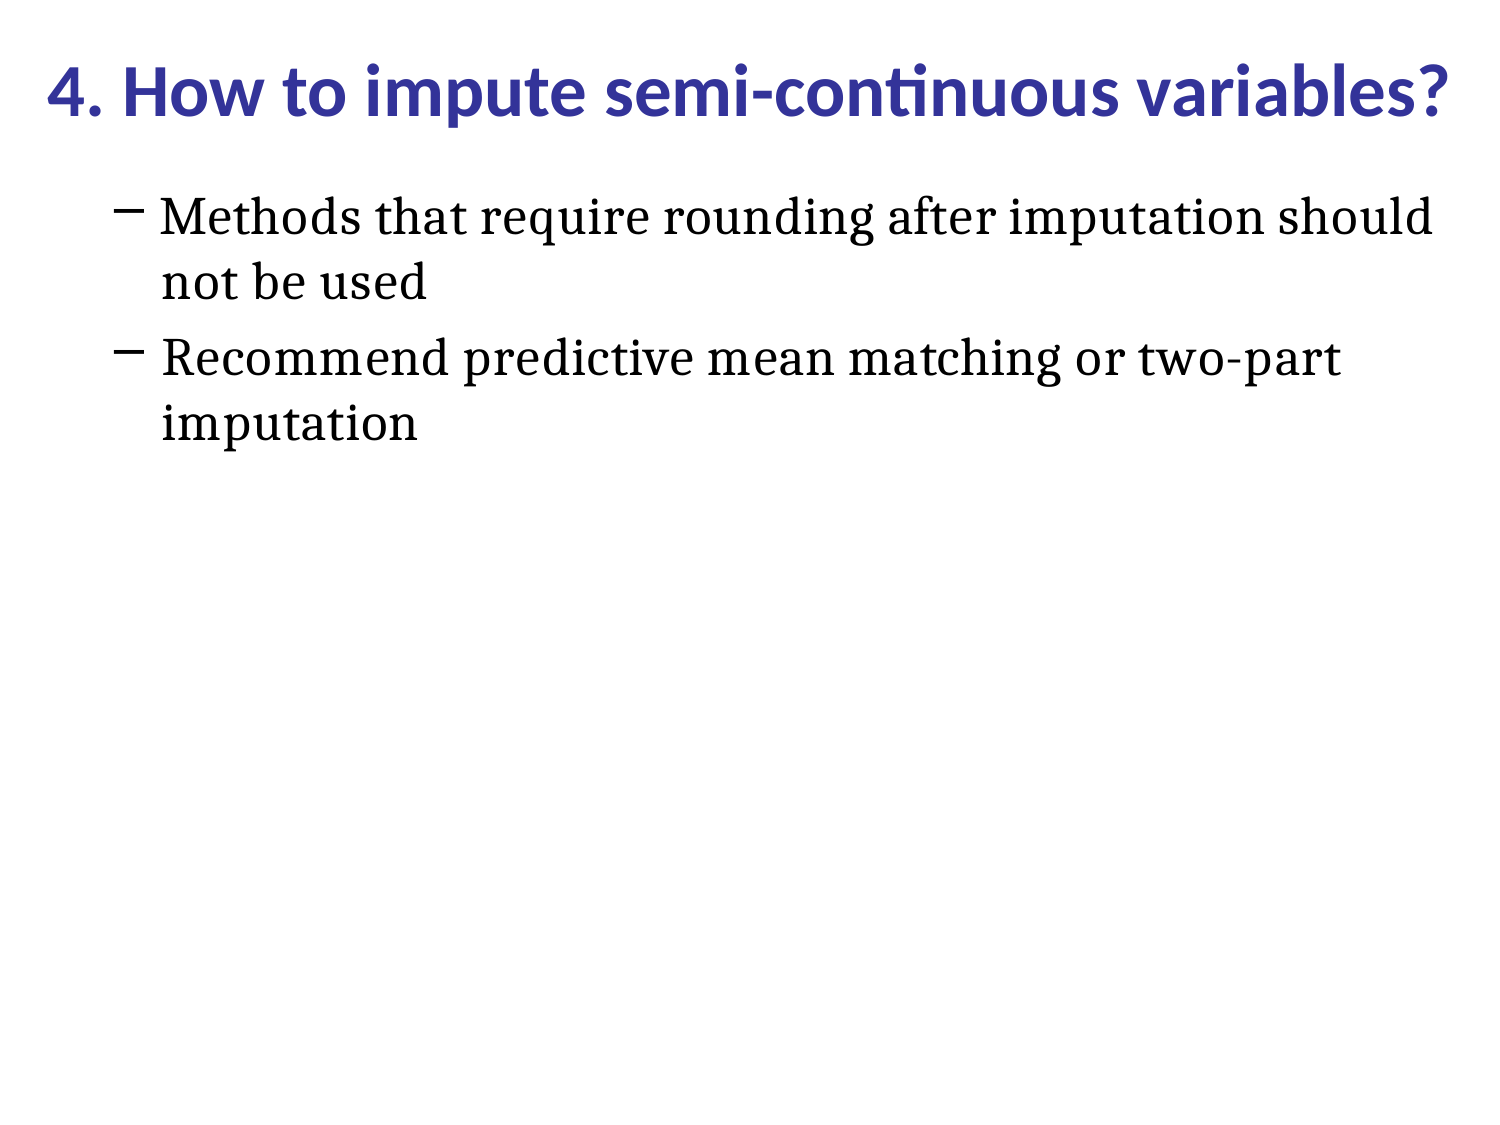

# 4. How to impute semi-continuous variables?
Methods that require rounding after imputation should not be used
Recommend predictive mean matching or two-part imputation